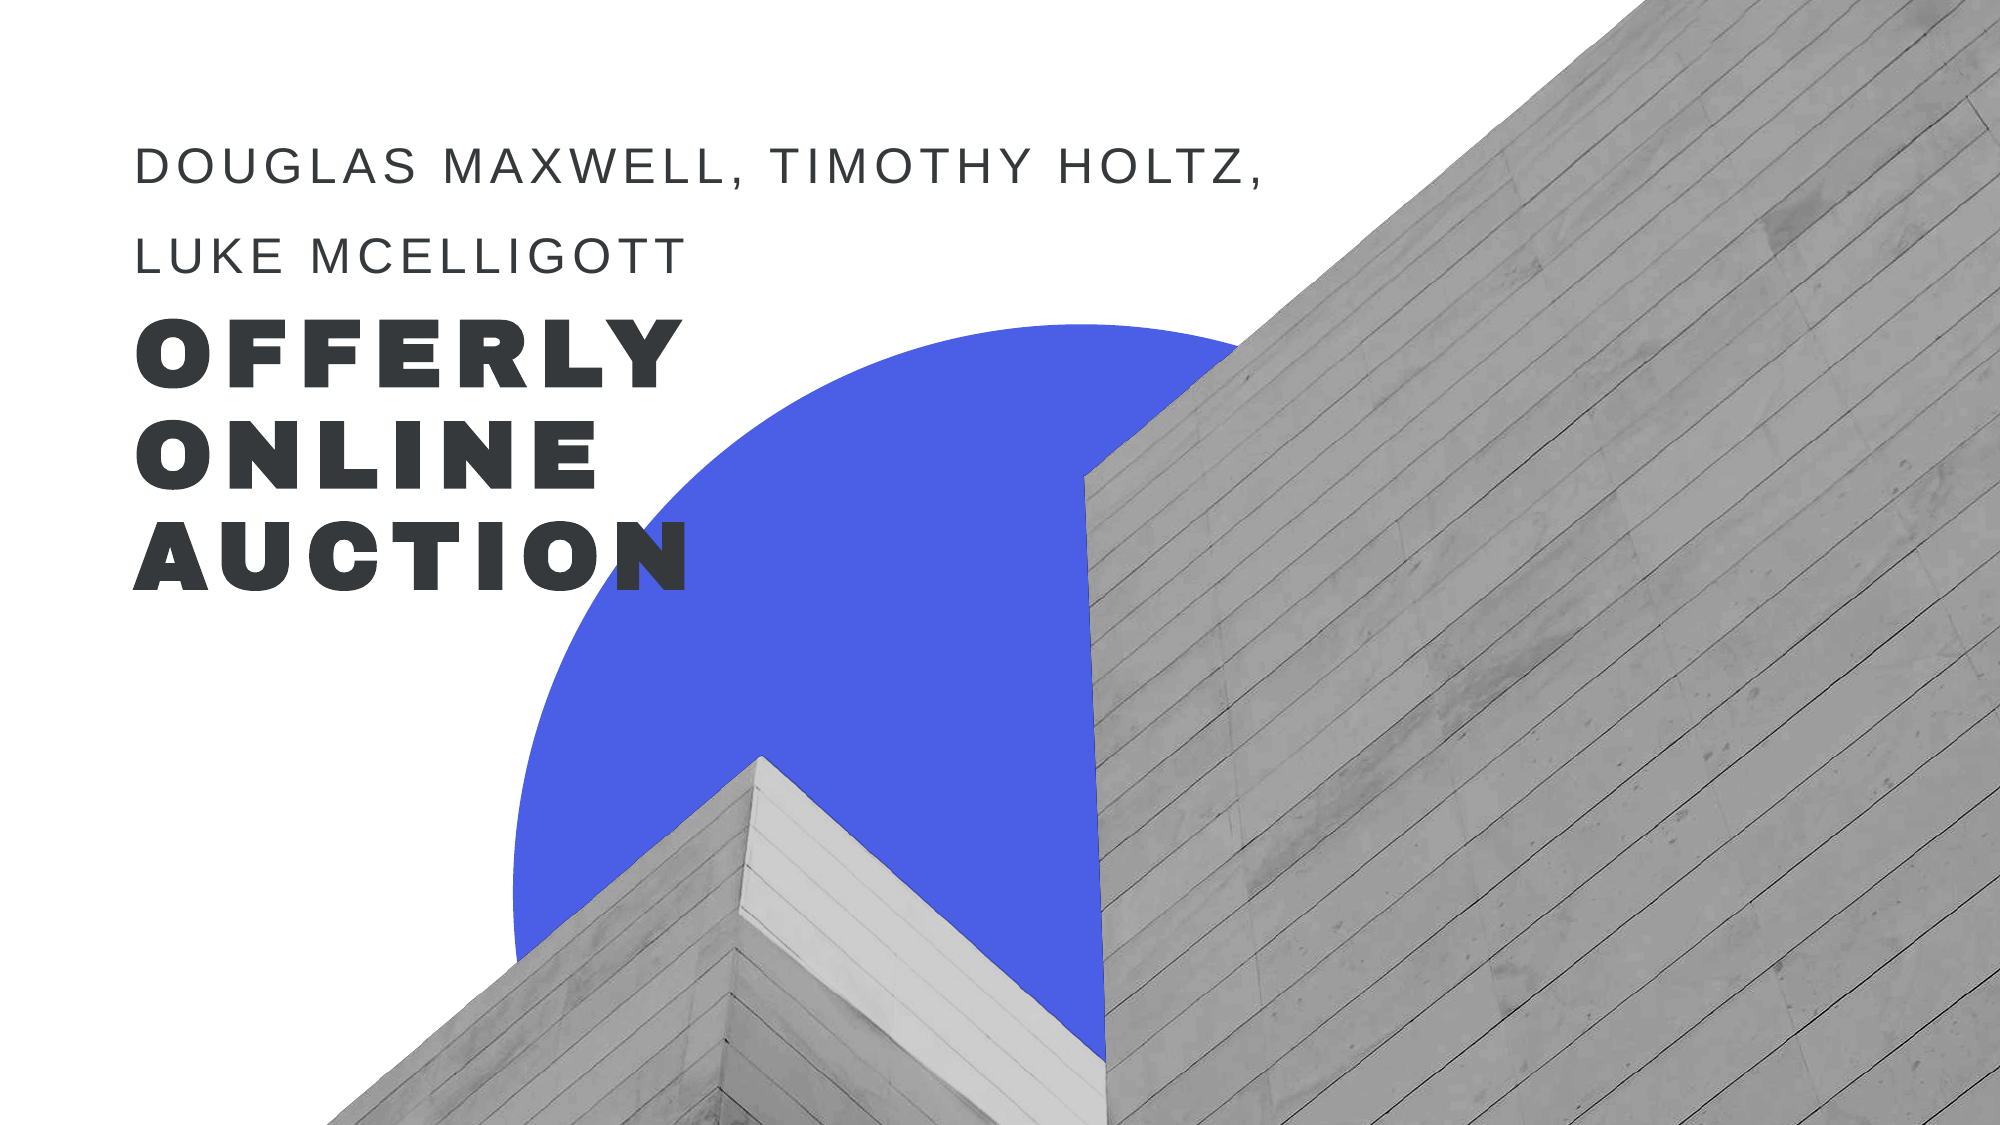

Douglas maxwell, Timothy holtz, Luke Mcelligott
# Offerly Online Auction